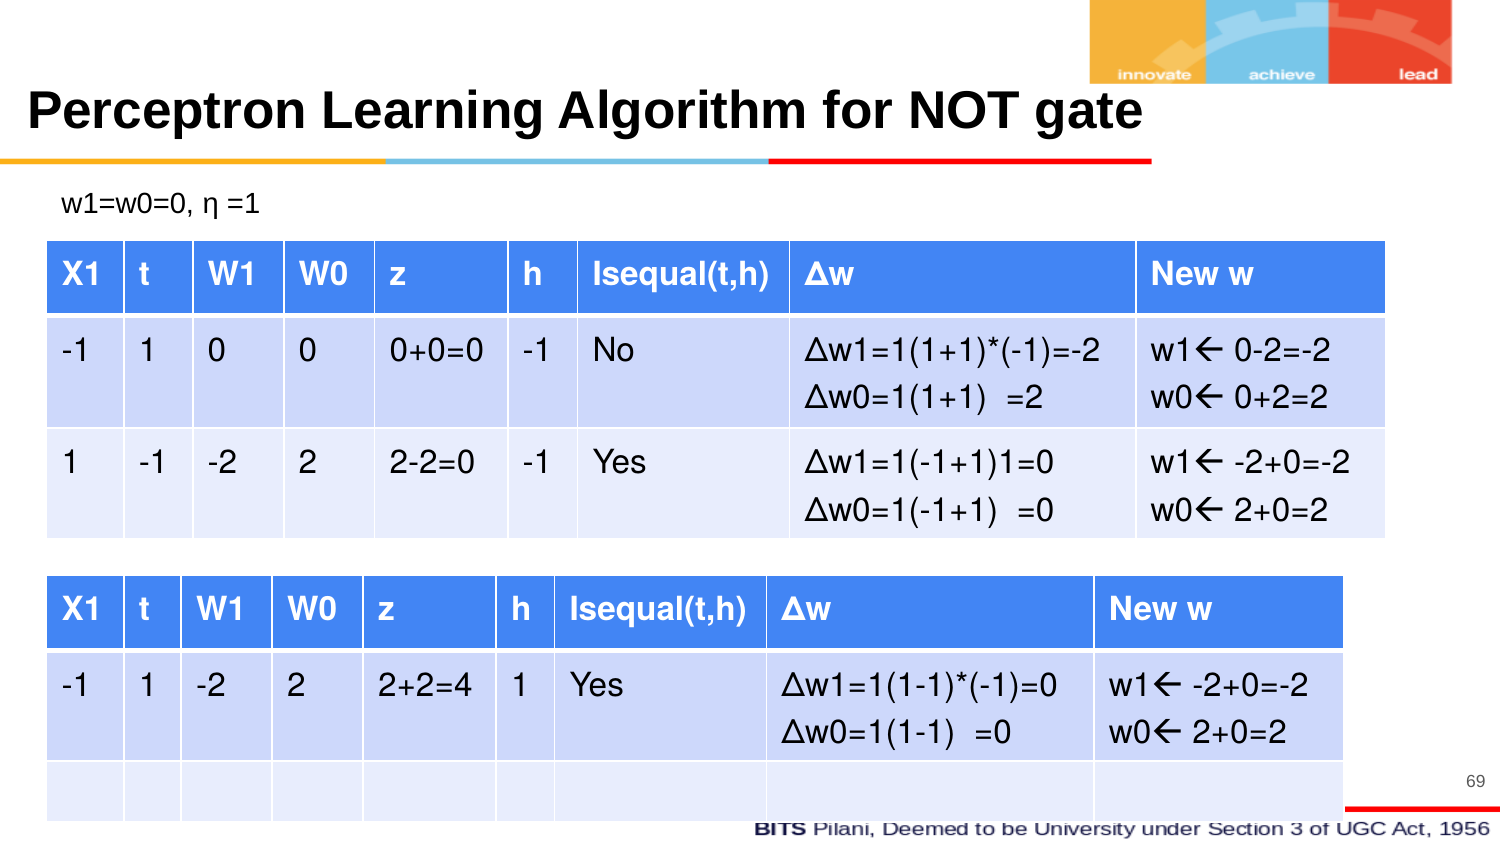

# Perceptron Learning Algorithm for NOT gate

w1=w0=0, η =1
| X1 | t | W1 | W0 | z | h | Isequal(t,h) | Δw | New w |
| --- | --- | --- | --- | --- | --- | --- | --- | --- |
| -1 | 1 | 0 | 0 | 0+0=0 | -1 | No | Δw1=1(1+1)\*(-1)=-2 Δw0=1(1+1) =2 | w1🡨 0-2=-2 w0🡨 0+2=2 |
| 1 | -1 | -2 | 2 | 2-2=0 | -1 | Yes | Δw1=1(-1+1)1=0 Δw0=1(-1+1) =0 | w1🡨 -2+0=-2 w0🡨 2+0=2 |
| X1 | t | W1 | W0 | z | h | Isequal(t,h) | Δw | New w |
| --- | --- | --- | --- | --- | --- | --- | --- | --- |
| -1 | 1 | -2 | 2 | 2+2=4 | 1 | Yes | Δw1=1(1-1)\*(-1)=0 Δw0=1(1-1) =0 | w1🡨 -2+0=-2 w0🡨 2+0=2 |
|  |  |  |  |  |  |  |  |  |
69